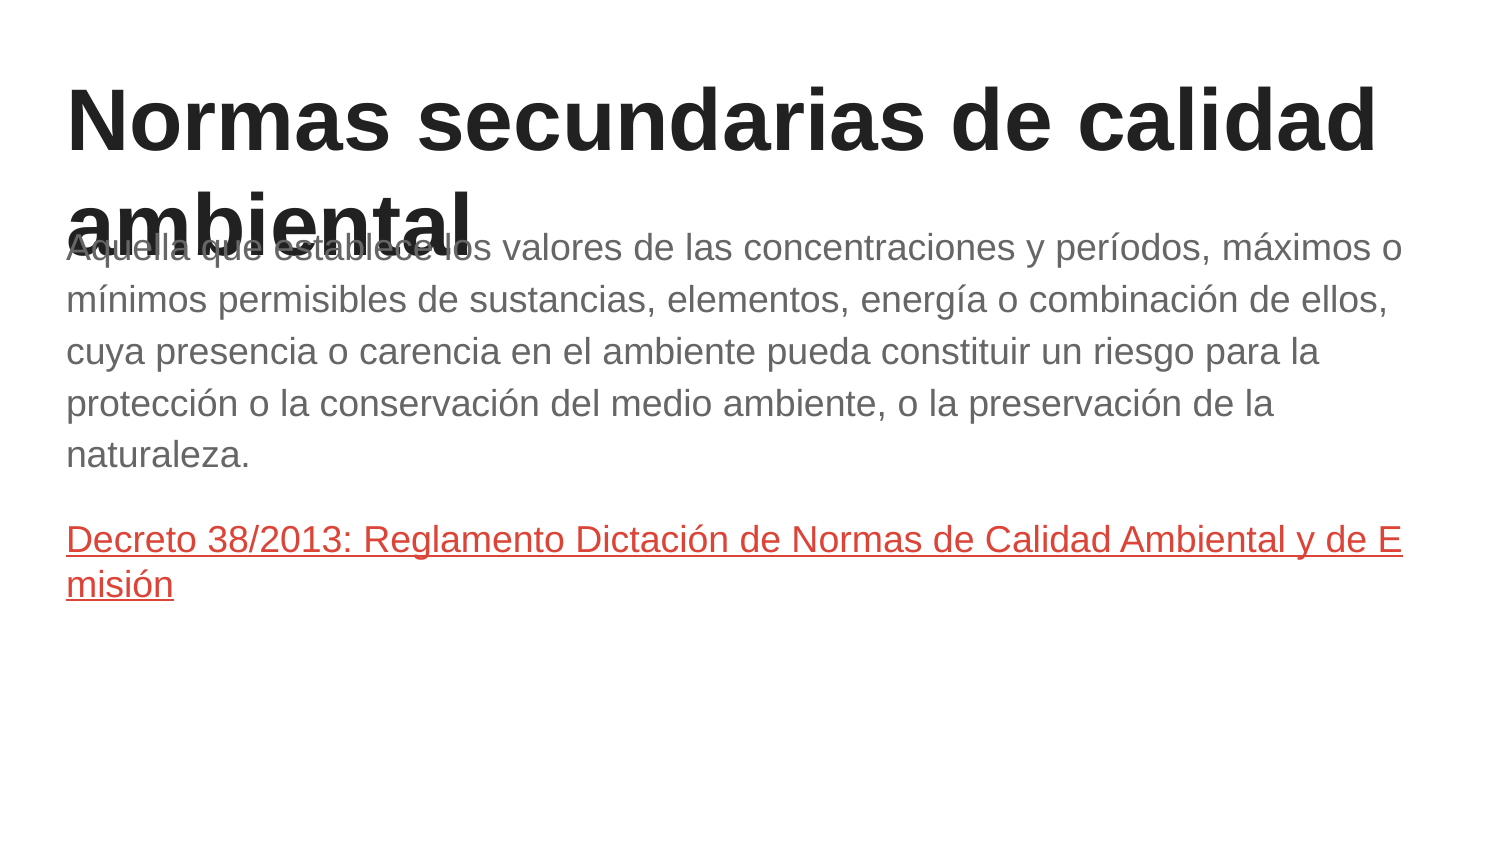

# Normas secundarias de calidad ambiental
Aquella que establece los valores de las concentraciones y períodos, máximos o mínimos permisibles de sustancias, elementos, energía o combinación de ellos, cuya presencia o carencia en el ambiente pueda constituir un riesgo para la protección o la conservación del medio ambiente, o la preservación de la naturaleza.
Decreto 38/2013: Reglamento Dictación de Normas de Calidad Ambiental y de Emisión